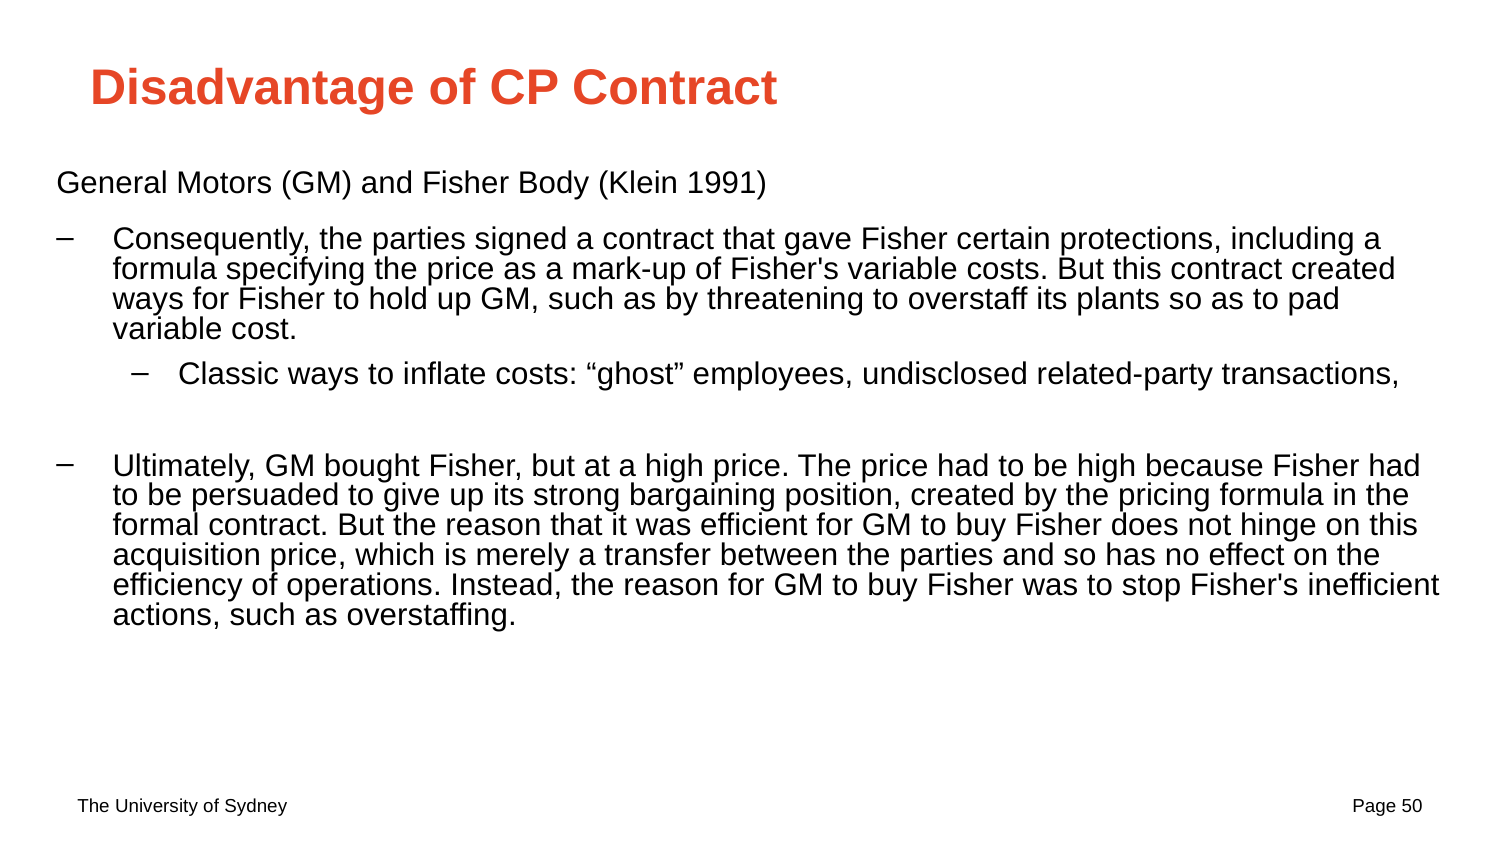

# Disadvantage of CP Contract
General Motors (GM) and Fisher Body (Klein 1991)
Consequently, the parties signed a contract that gave Fisher certain protections, including a formula specifying the price as a mark-up of Fisher's variable costs. But this contract created ways for Fisher to hold up GM, such as by threatening to overstaff its plants so as to pad variable cost.
Classic ways to inflate costs: “ghost” employees, undisclosed related-party transactions,

Ultimately, GM bought Fisher, but at a high price. The price had to be high because Fisher had to be persuaded to give up its strong bargaining position, created by the pricing formula in the formal contract. But the reason that it was efficient for GM to buy Fisher does not hinge on this acquisition price, which is merely a transfer between the parties and so has no effect on the efficiency of operations. Instead, the reason for GM to buy Fisher was to stop Fisher's inefficient actions, such as overstaffing.